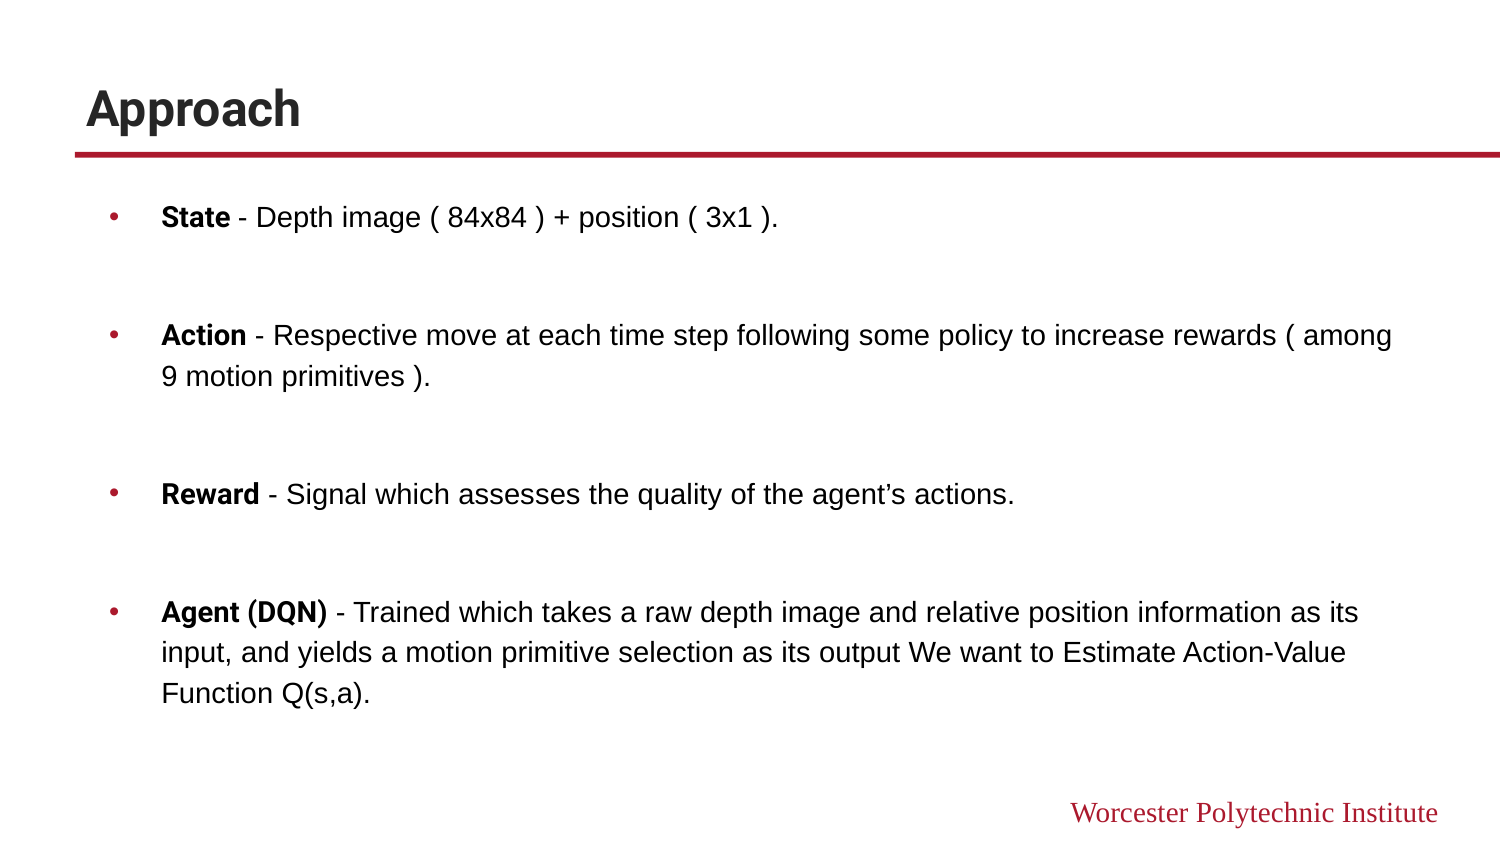

# Approach
State - Depth image ( 84x84 ) + position ( 3x1 ).

Action - Respective move at each time step following some policy to increase rewards ( among 9 motion primitives ).

Reward - Signal which assesses the quality of the agent’s actions.

Agent (DQN) - Trained which takes a raw depth image and relative position information as its input, and yields a motion primitive selection as its output We want to Estimate Action-Value Function Q(s,a).